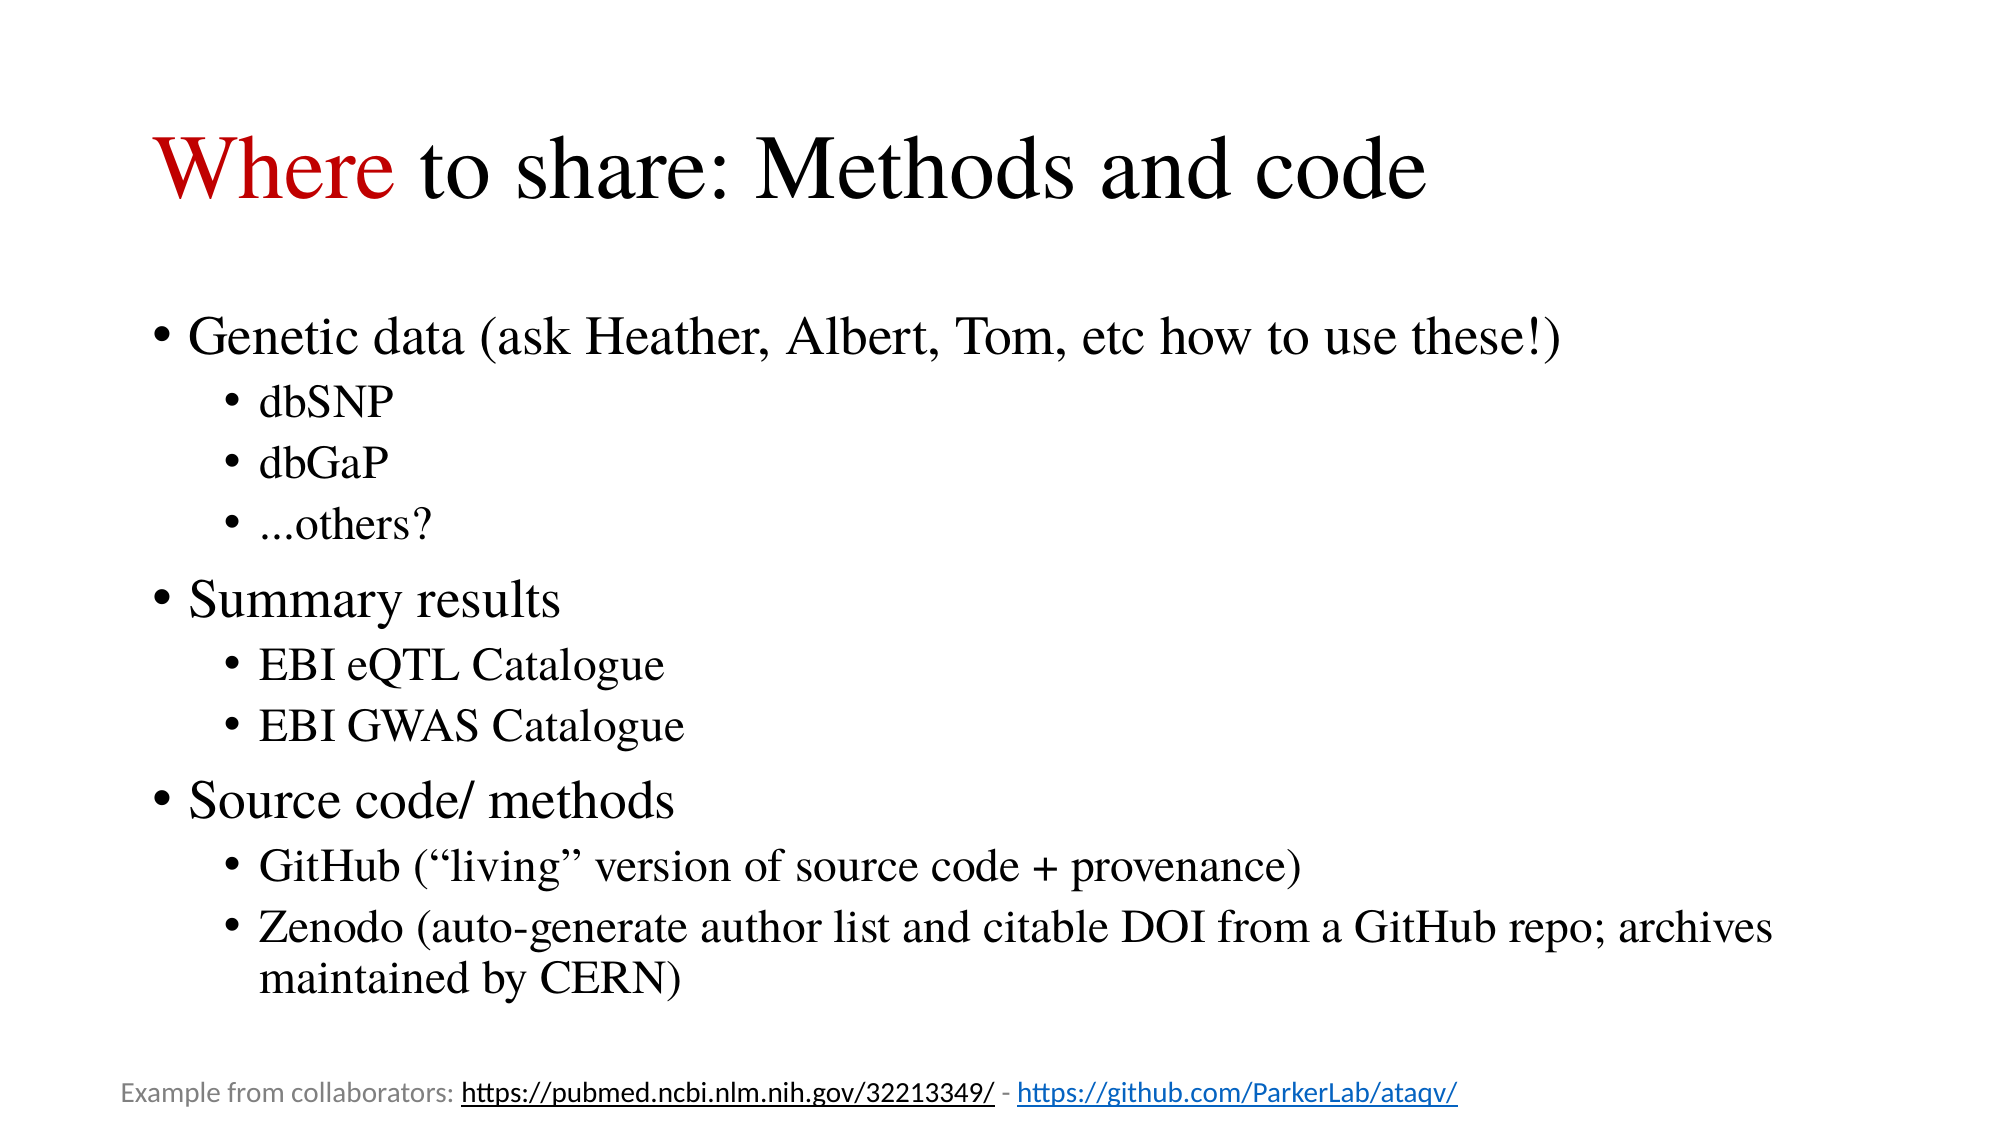

# Where to share: Methods and code
Genetic data (ask Heather, Albert, Tom, etc how to use these!)
dbSNP
dbGaP
...others?
Summary results
EBI eQTL Catalogue
EBI GWAS Catalogue
Source code/ methods
GitHub (“living” version of source code + provenance)
Zenodo (auto-generate author list and citable DOI from a GitHub repo; archives maintained by CERN)
Example from collaborators: https://pubmed.ncbi.nlm.nih.gov/32213349/ - https://github.com/ParkerLab/ataqv/